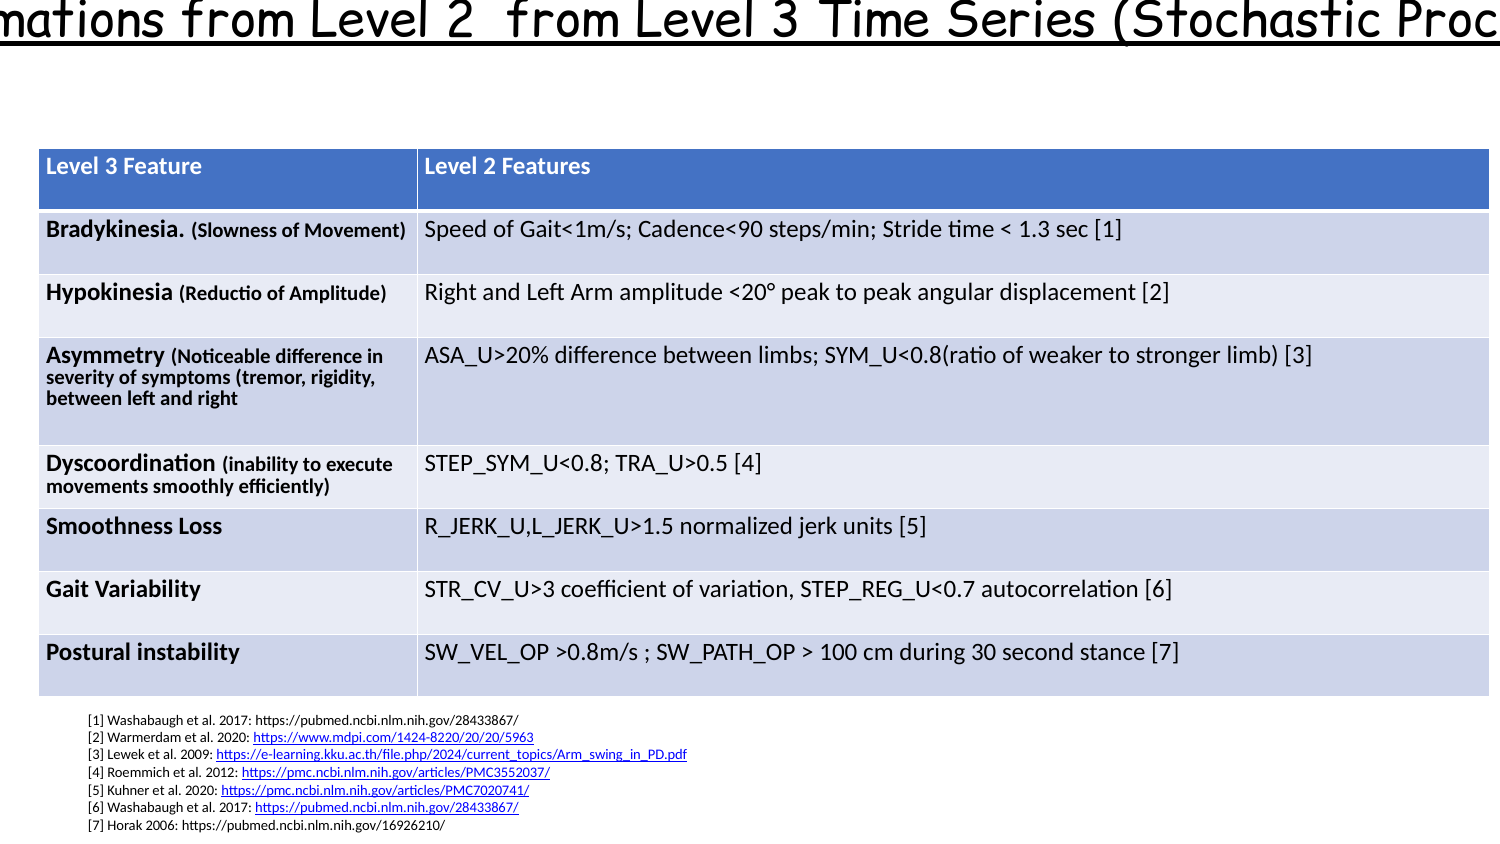

Robust MIMO Transformations from Level 2  from Level 3 Time Series (Stochastic Processes) - Motion Code
| Level 3 Feature | Level 2 Features |
| --- | --- |
| Bradykinesia. (Slowness of Movement) | Speed of Gait<1m/s; Cadence<90 steps/min; Stride time < 1.3 sec [1] |
| Hypokinesia (Reductio of Amplitude) | Right and Left Arm amplitude <20° peak to peak angular displacement [2] |
| Asymmetry (Noticeable difference in severity of symptoms (tremor, rigidity, between left and right | ASA\_U>20% difference between limbs; SYM\_U<0.8(ratio of weaker to stronger limb) [3] |
| Dyscoordination (inability to execute movements smoothly efficiently) | STEP\_SYM\_U<0.8; TRA\_U>0.5 [4] |
| Smoothness Loss | R\_JERK\_U,L\_JERK\_U>1.5 normalized jerk units [5] |
| Gait Variability | STR\_CV\_U>3 coefficient of variation, STEP\_REG\_U<0.7 autocorrelation [6] |
| Postural instability | SW\_VEL\_OP >0.8m/s ; SW\_PATH\_OP > 100 cm during 30 second stance [7] |
[1] Washabaugh et al. 2017: https://pubmed.ncbi.nlm.nih.gov/28433867/
[2] Warmerdam et al. 2020: https://www.mdpi.com/1424-8220/20/20/5963
[3] Lewek et al. 2009: https://e-learning.kku.ac.th/file.php/2024/current_topics/Arm_swing_in_PD.pdf
[4] Roemmich et al. 2012: https://pmc.ncbi.nlm.nih.gov/articles/PMC3552037/
[5] Kuhner et al. 2020: https://pmc.ncbi.nlm.nih.gov/articles/PMC7020741/
[6] Washabaugh et al. 2017: https://pubmed.ncbi.nlm.nih.gov/28433867/
[7] Horak 2006: https://pubmed.ncbi.nlm.nih.gov/16926210/